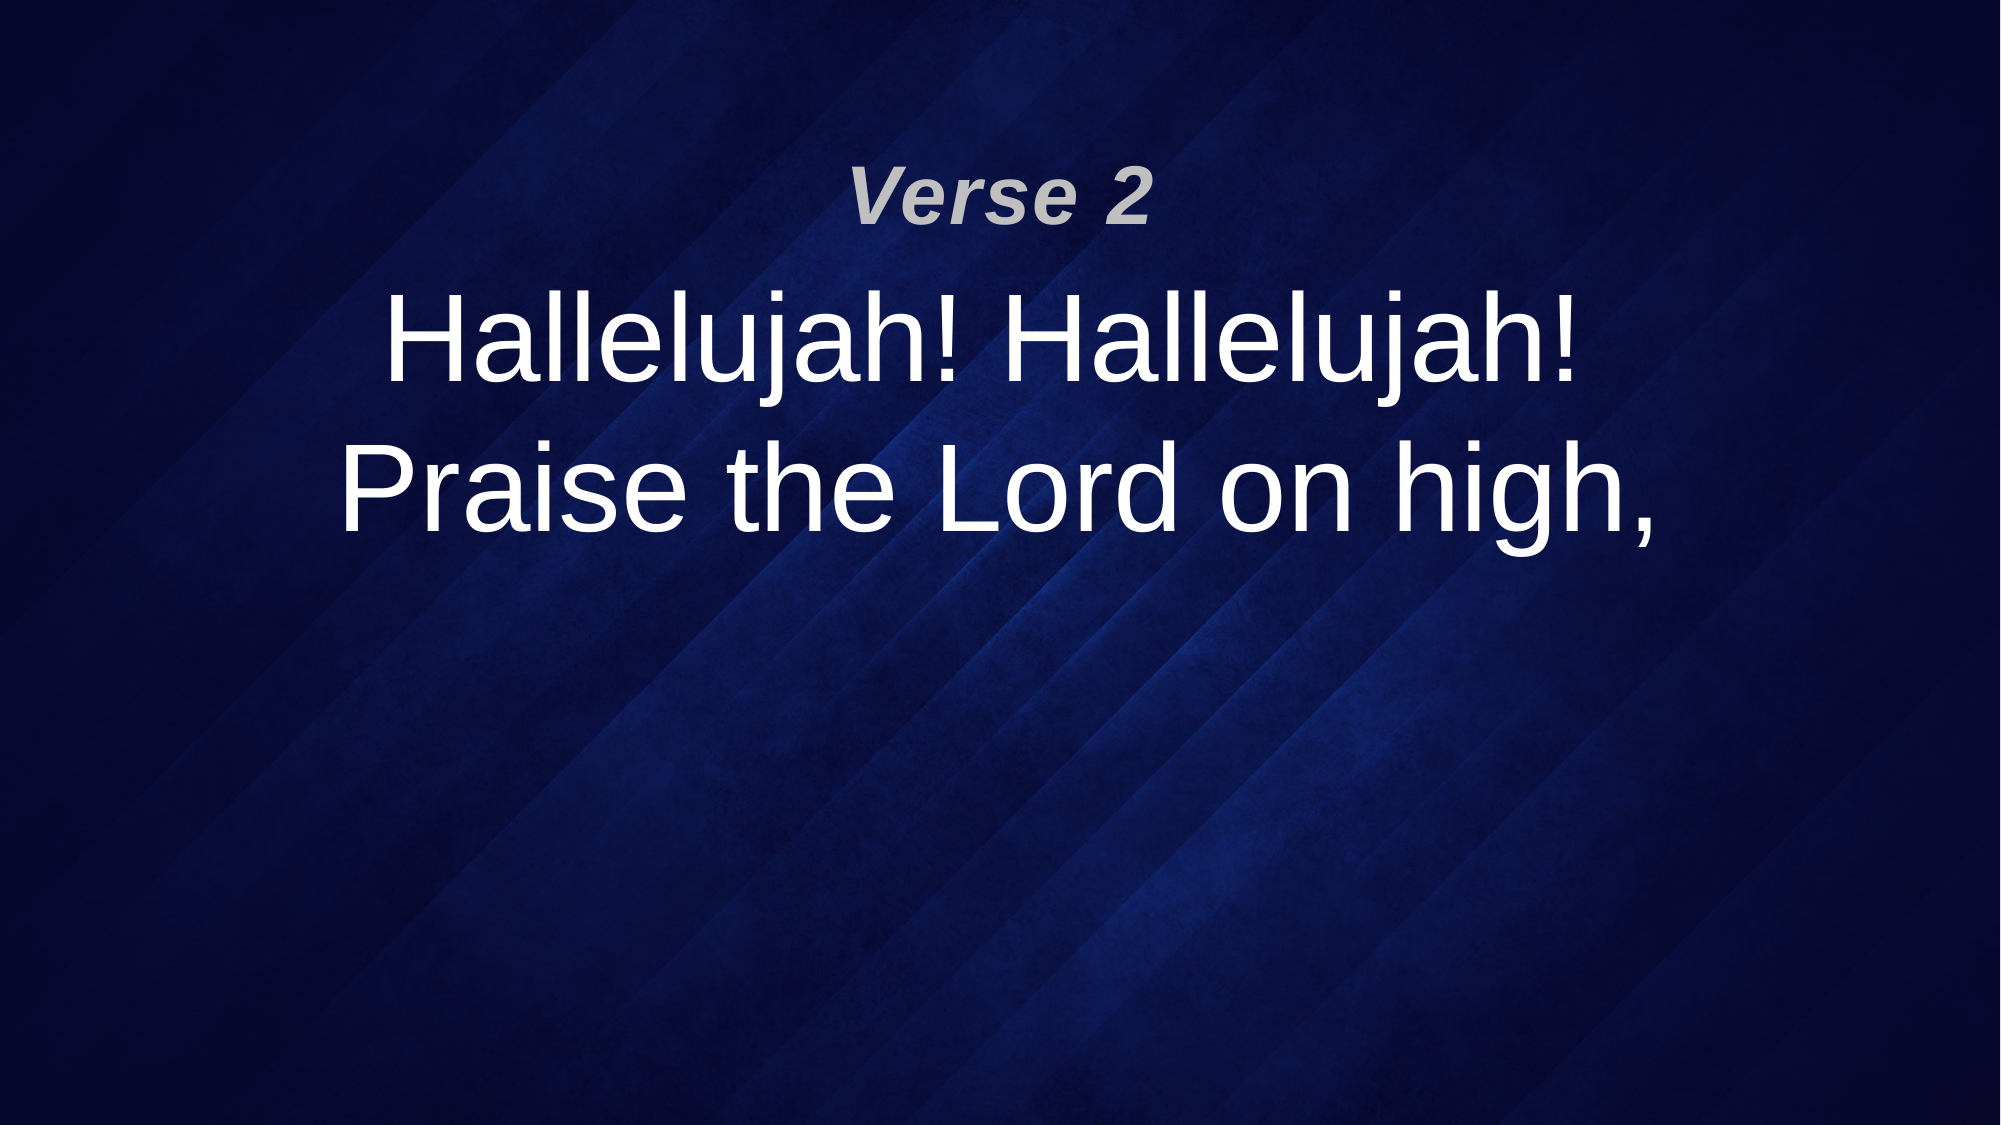

Verse 2
# Hallelujah! Hallelujah! Praise the Lord on high,